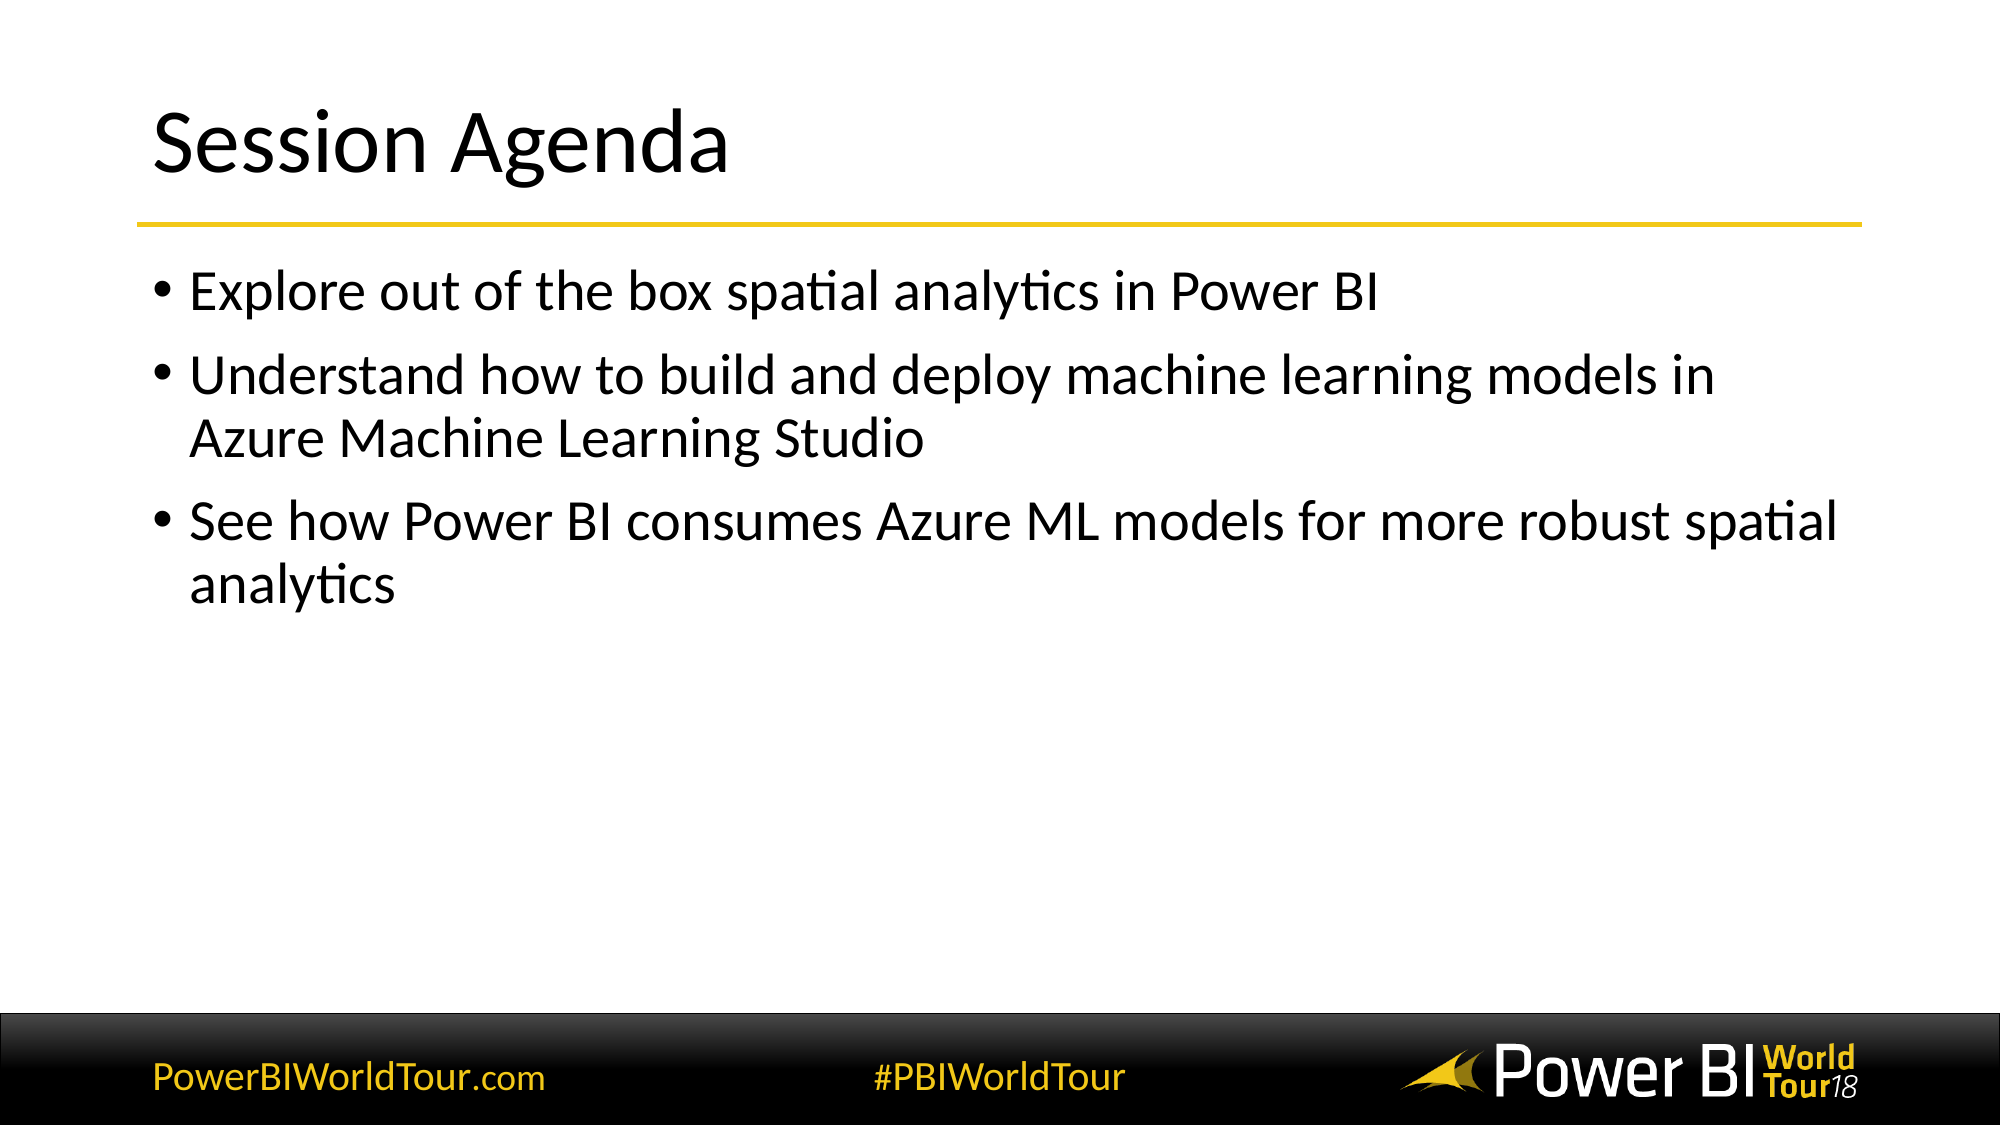

# Session Agenda
Explore out of the box spatial analytics in Power BI
Understand how to build and deploy machine learning models in Azure Machine Learning Studio
See how Power BI consumes Azure ML models for more robust spatial analytics